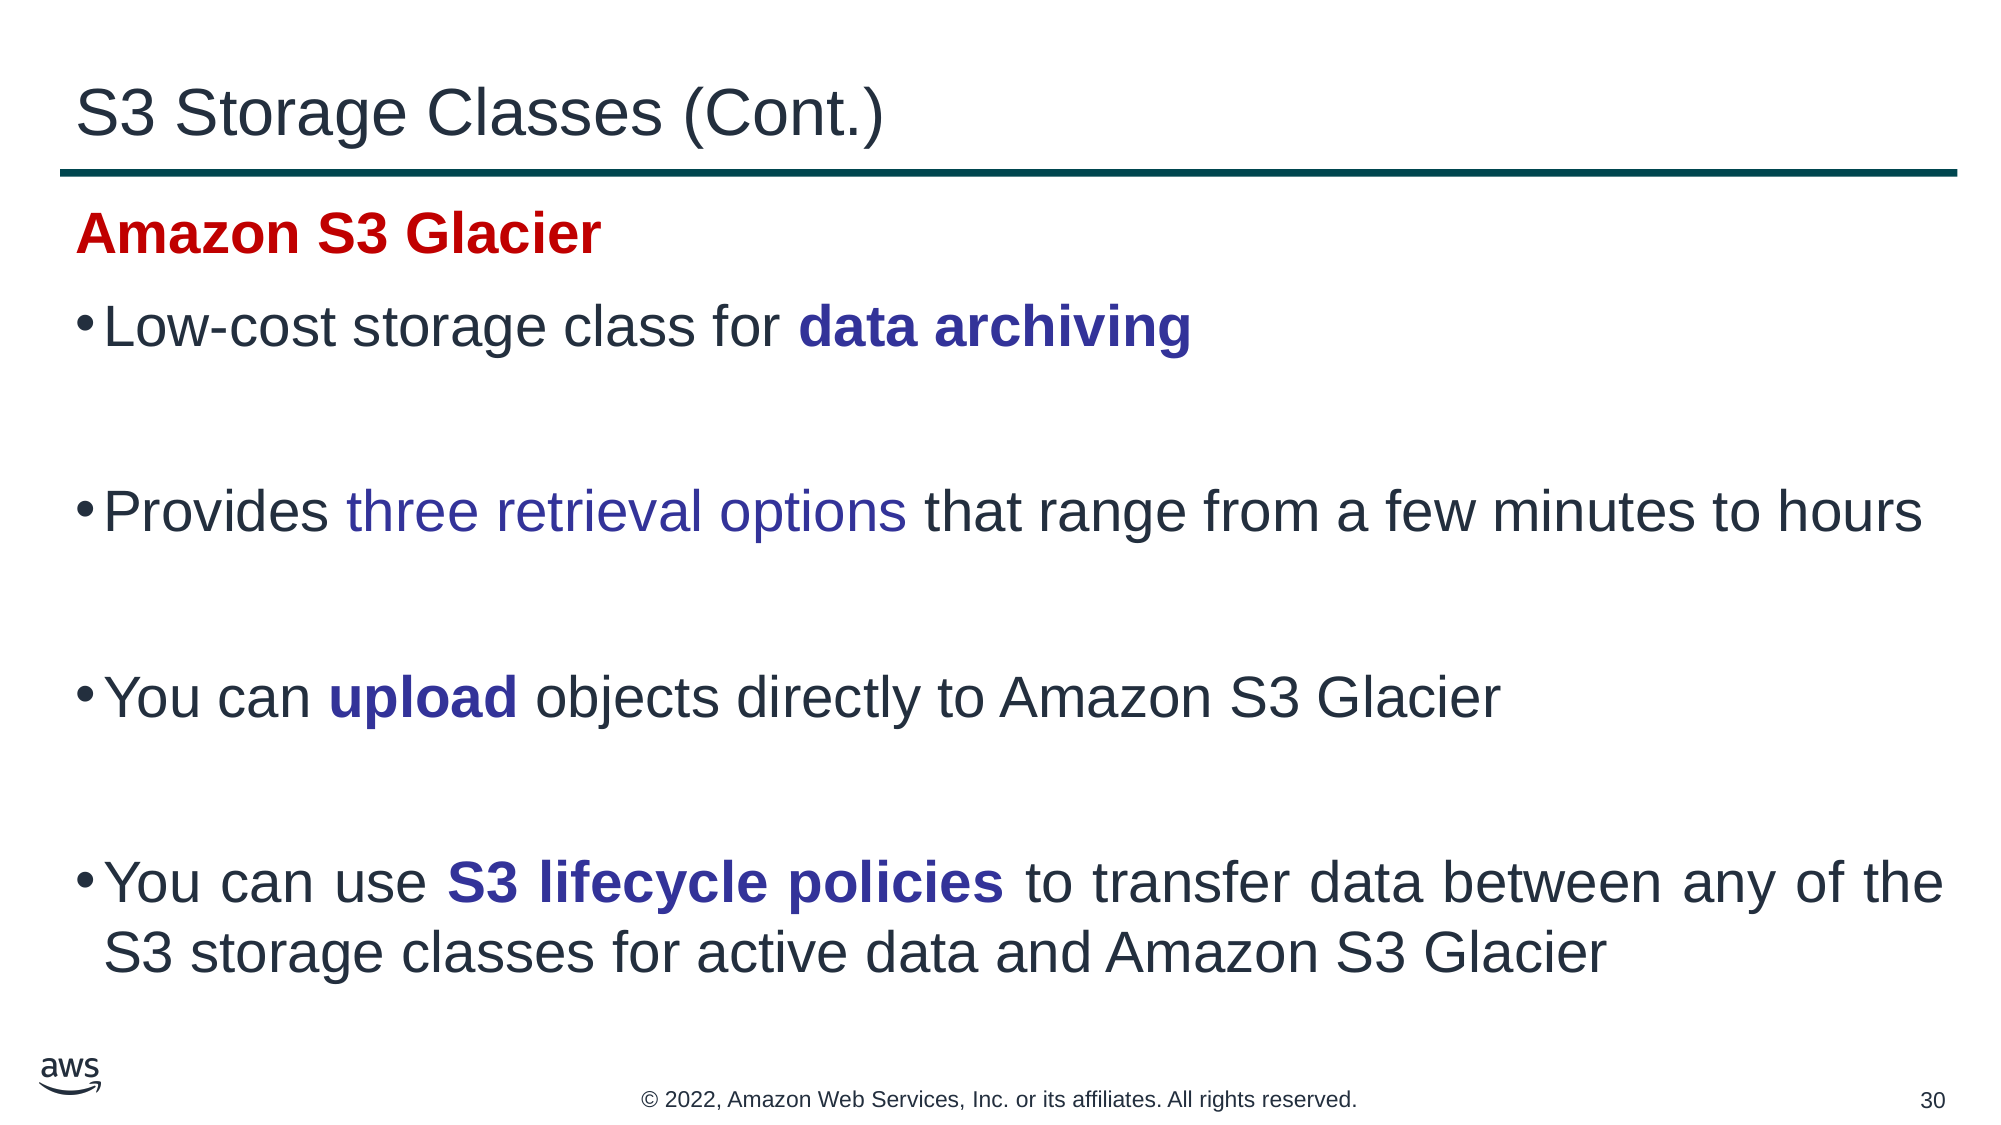

# S3 Storage Classes (Cont.)
Amazon S3 Glacier
Low-cost storage class for data archiving

Provides three retrieval options that range from a few minutes to hours

You can upload objects directly to Amazon S3 Glacier

You can use S3 lifecycle policies to transfer data between any of the S3 storage classes for active data and Amazon S3 Glacier
30